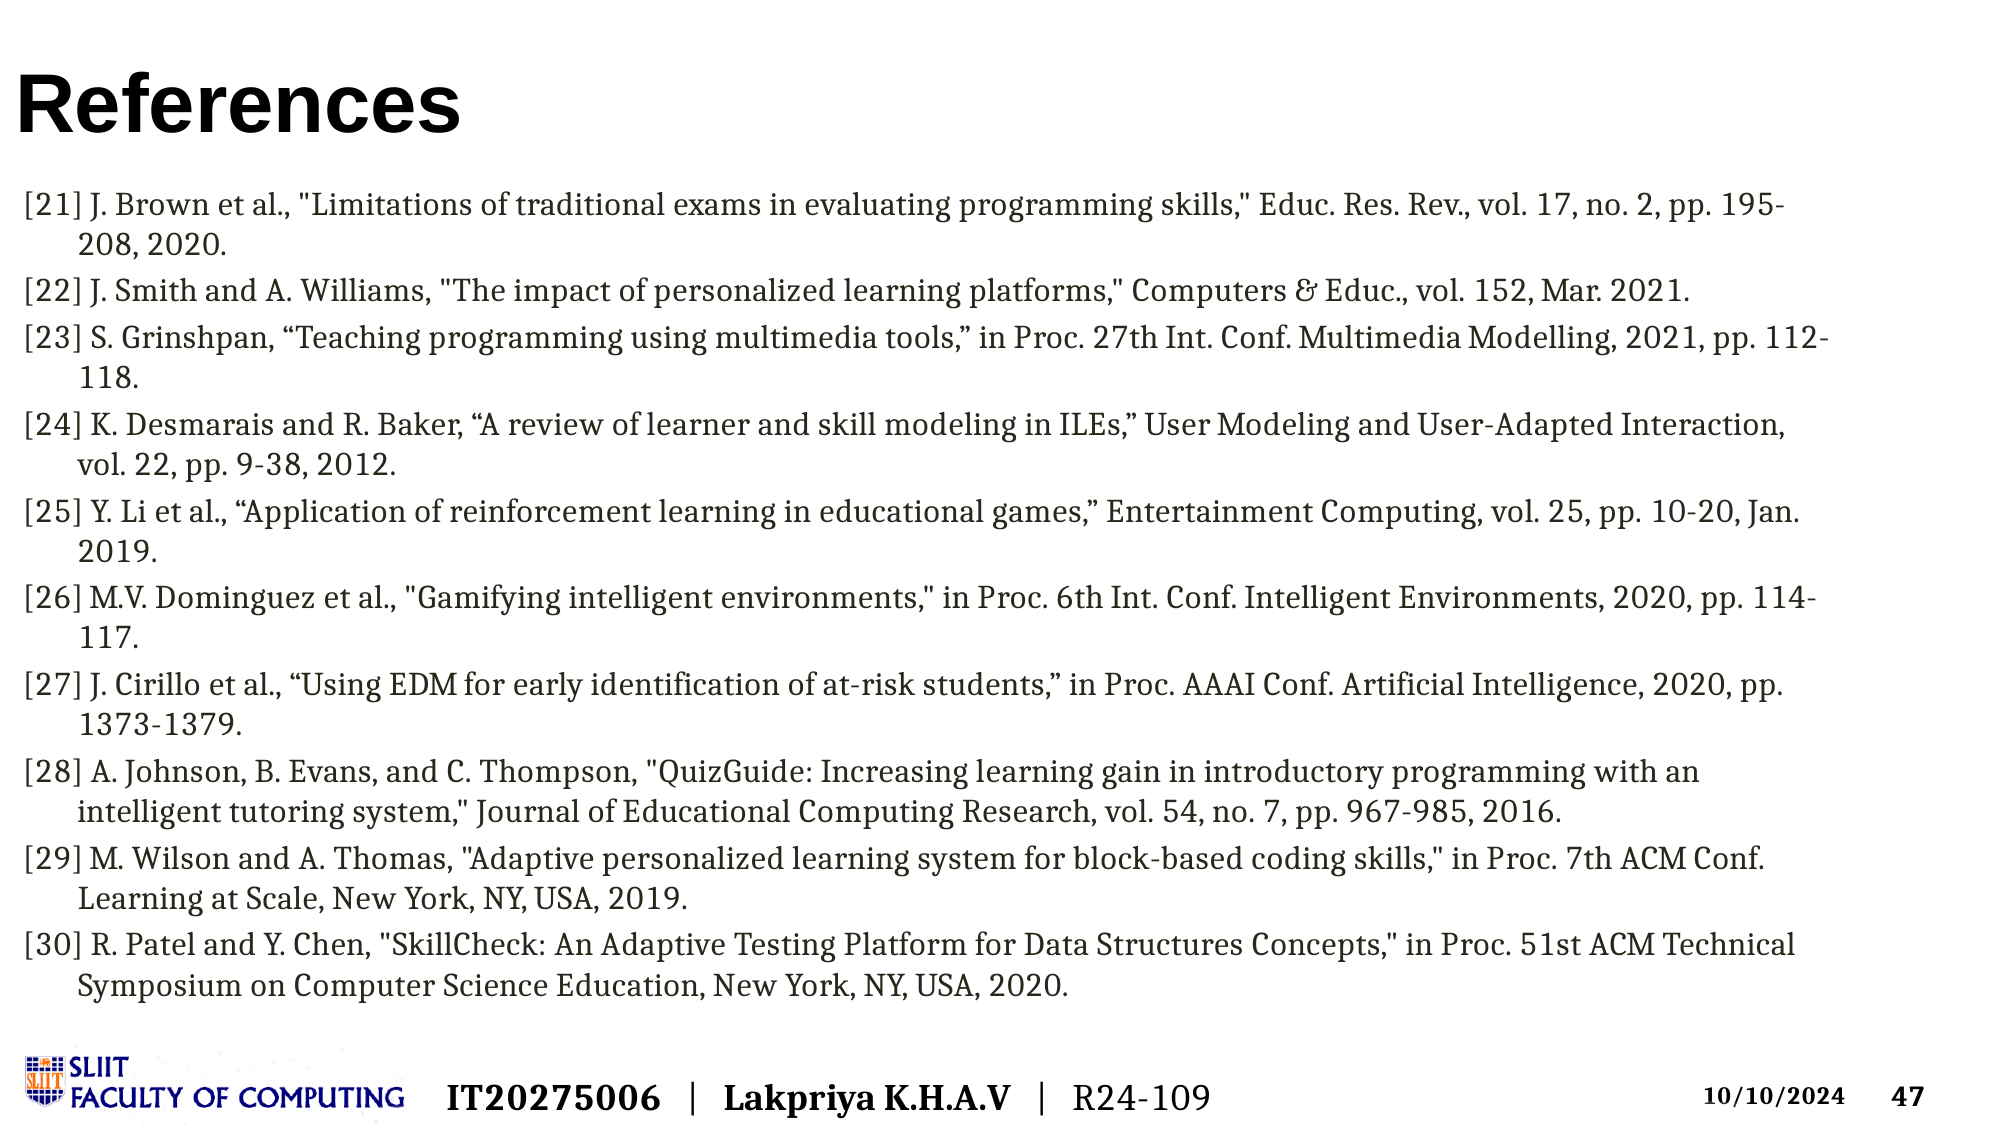

# References
[21] J. Brown et al., "Limitations of traditional exams in evaluating programming skills," Educ. Res. Rev., vol. 17, no. 2, pp. 195-208, 2020.
[22] J. Smith and A. Williams, "The impact of personalized learning platforms," Computers & Educ., vol. 152, Mar. 2021.
[23] S. Grinshpan, “Teaching programming using multimedia tools,” in Proc. 27th Int. Conf. Multimedia Modelling, 2021, pp. 112-118.
[24] K. Desmarais and R. Baker, “A review of learner and skill modeling in ILEs,” User Modeling and User-Adapted Interaction, vol. 22, pp. 9-38, 2012.
[25] Y. Li et al., “Application of reinforcement learning in educational games,” Entertainment Computing, vol. 25, pp. 10-20, Jan. 2019.
[26] M.V. Dominguez et al., "Gamifying intelligent environments," in Proc. 6th Int. Conf. Intelligent Environments, 2020, pp. 114-117.
[27] J. Cirillo et al., “Using EDM for early identification of at-risk students,” in Proc. AAAI Conf. Artificial Intelligence, 2020, pp. 1373-1379.
[28] A. Johnson, B. Evans, and C. Thompson, "QuizGuide: Increasing learning gain in introductory programming with an intelligent tutoring system," Journal of Educational Computing Research, vol. 54, no. 7, pp. 967-985, 2016.
[29] M. Wilson and A. Thomas, "Adaptive personalized learning system for block-based coding skills," in Proc. 7th ACM Conf. Learning at Scale, New York, NY, USA, 2019.
[30] R. Patel and Y. Chen, "SkillCheck: An Adaptive Testing Platform for Data Structures Concepts," in Proc. 51st ACM Technical Symposium on Computer Science Education, New York, NY, USA, 2020.

IT20275006   |   Lakpriya K.H.A.V   |   R24-109